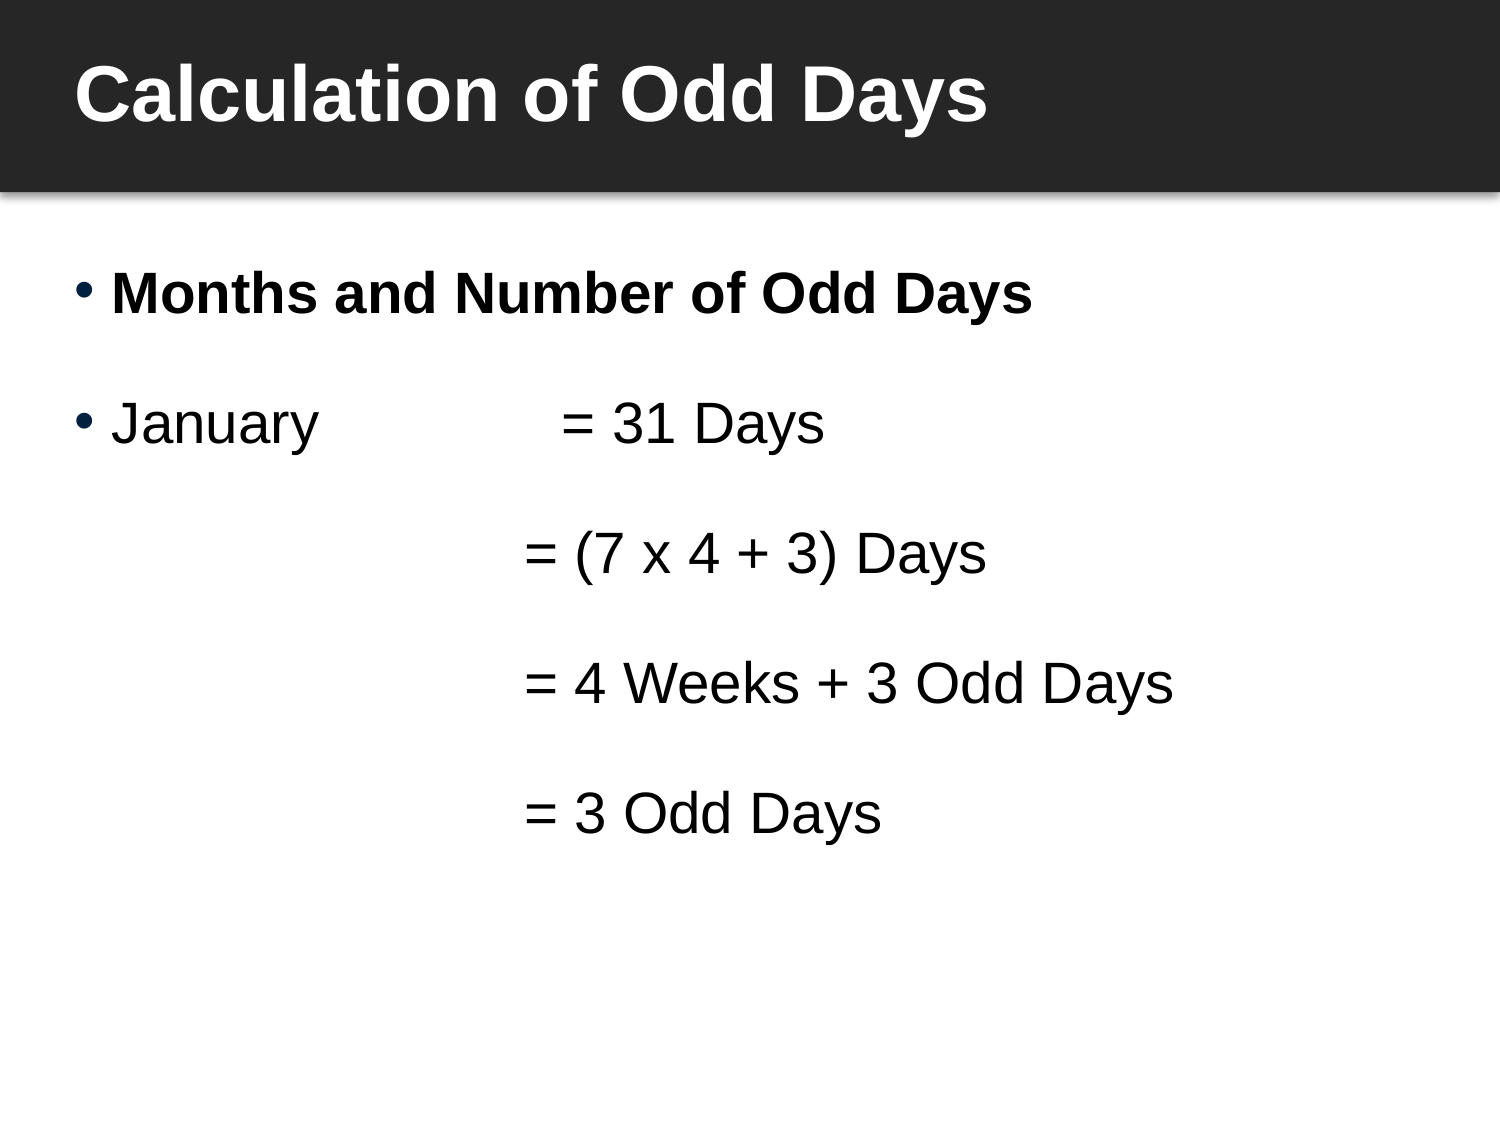

# Calculation of Odd Days
Months and Number of Odd Days
January		= 31 Days
			= (7 x 4 + 3) Days
			= 4 Weeks + 3 Odd Days
			= 3 Odd Days